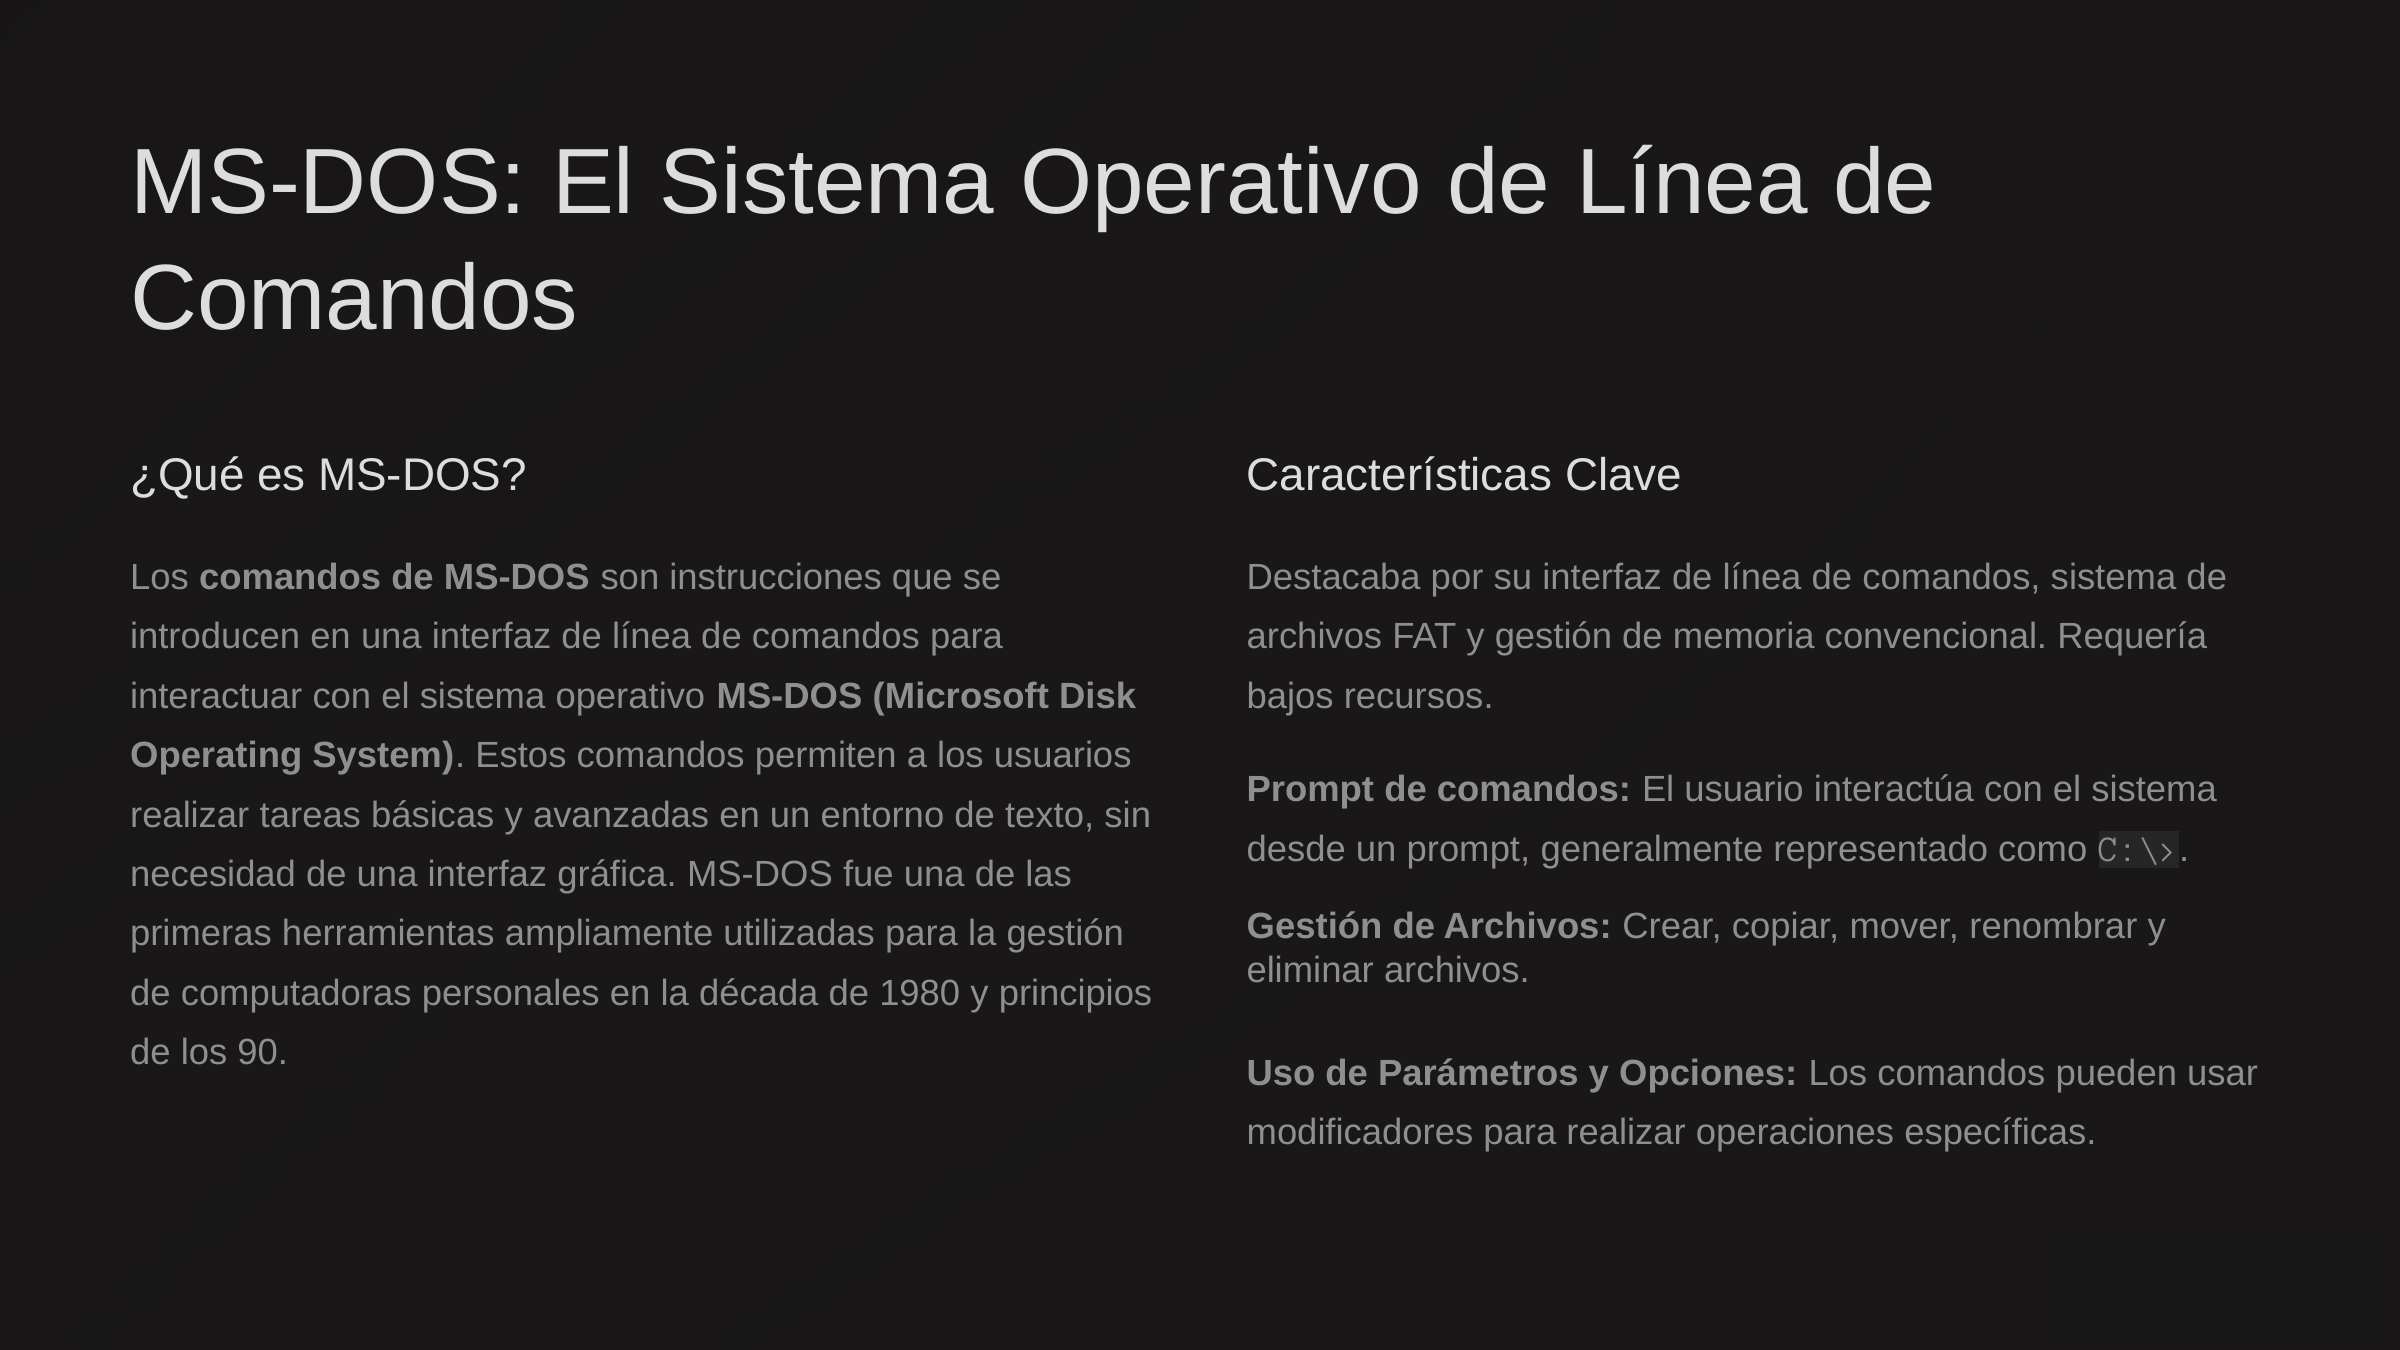

MS-DOS: El Sistema Operativo de Línea de Comandos
¿Qué es MS-DOS?
Características Clave
Los comandos de MS-DOS son instrucciones que se introducen en una interfaz de línea de comandos para interactuar con el sistema operativo MS-DOS (Microsoft Disk Operating System). Estos comandos permiten a los usuarios realizar tareas básicas y avanzadas en un entorno de texto, sin necesidad de una interfaz gráfica. MS-DOS fue una de las primeras herramientas ampliamente utilizadas para la gestión de computadoras personales en la década de 1980 y principios de los 90.
Destacaba por su interfaz de línea de comandos, sistema de archivos FAT y gestión de memoria convencional. Requería bajos recursos.
Prompt de comandos: El usuario interactúa con el sistema desde un prompt, generalmente representado como C:\>.
Gestión de Archivos: Crear, copiar, mover, renombrar y eliminar archivos.

Uso de Parámetros y Opciones: Los comandos pueden usar modificadores para realizar operaciones específicas.